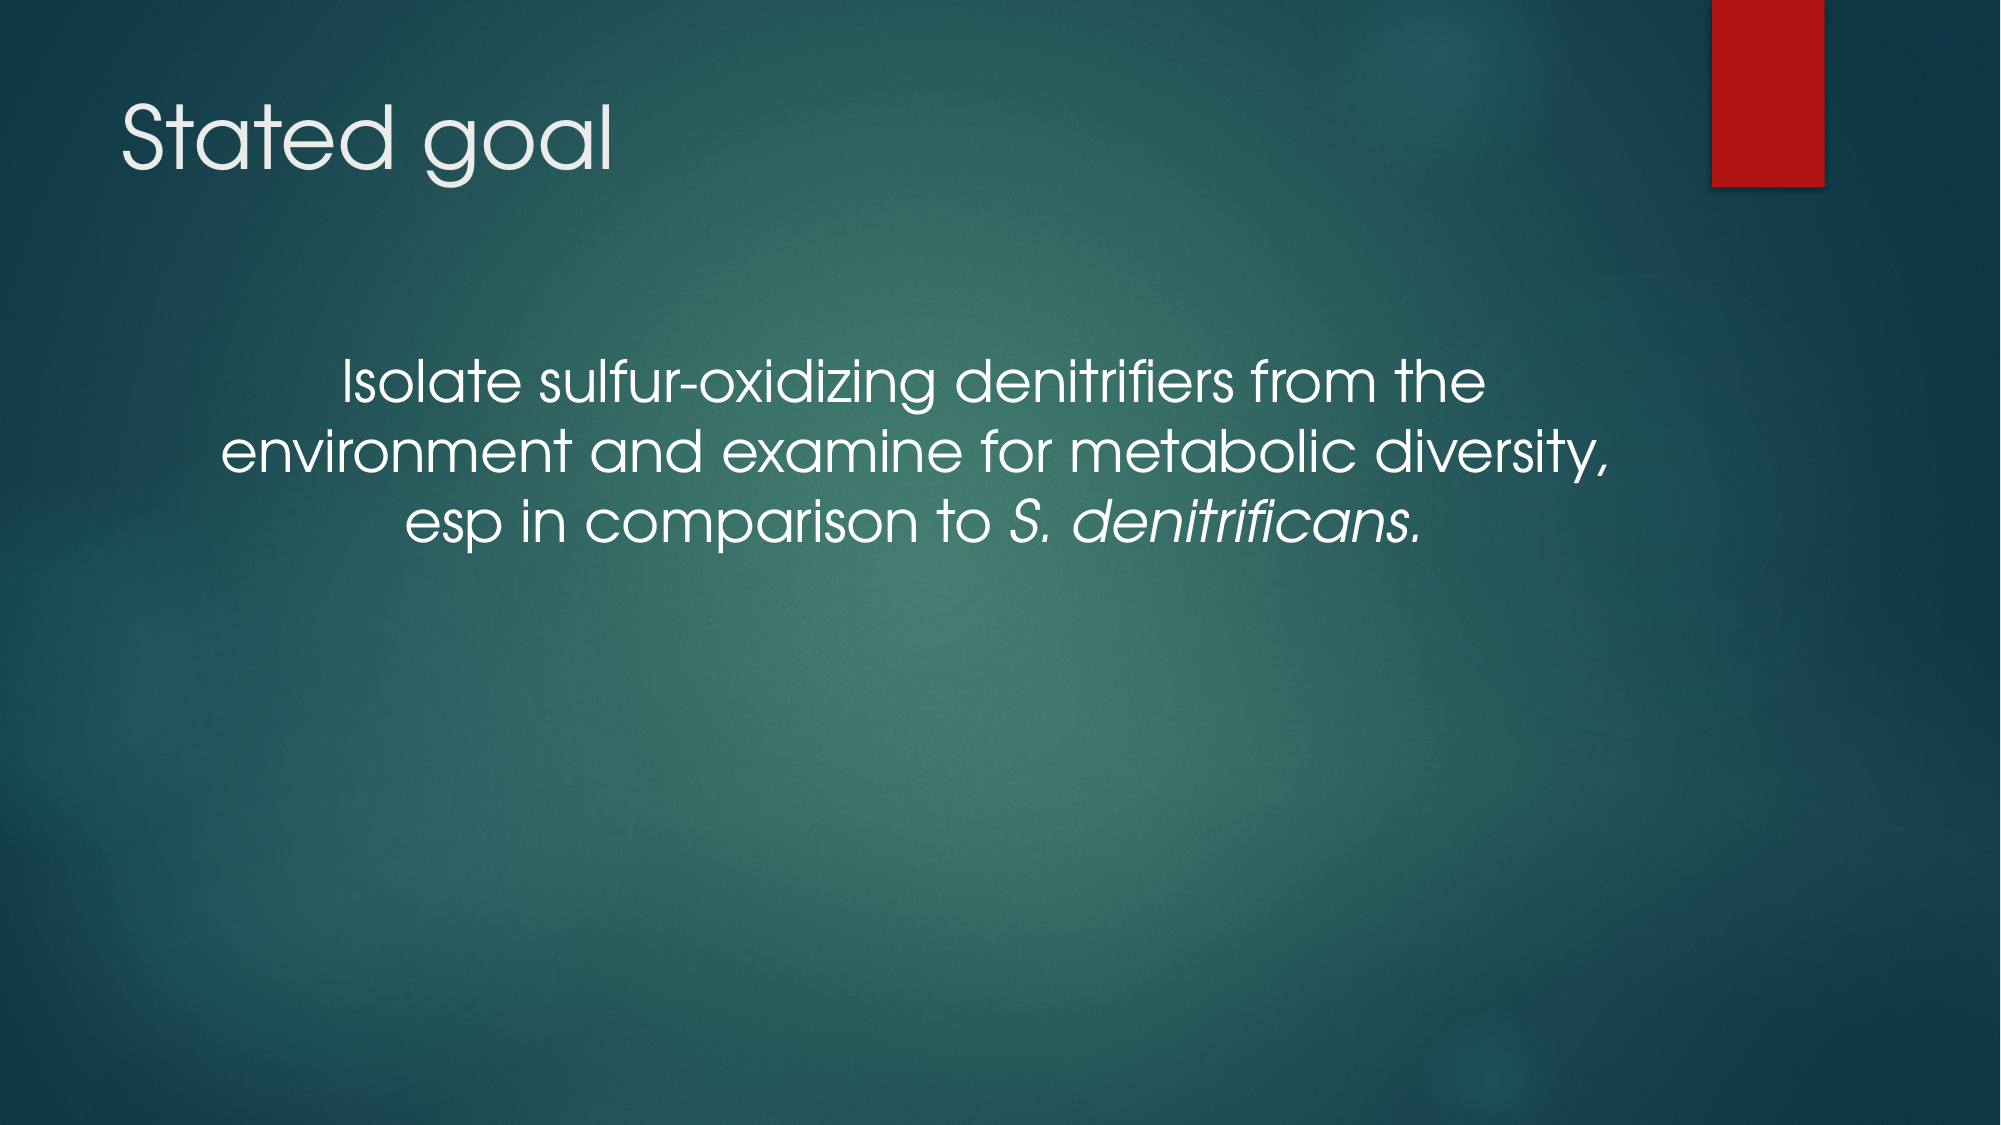

# Stated goal
Isolate sulfur-oxidizing denitrifiers from the environment and examine for metabolic diversity, esp in comparison to S. denitrificans.